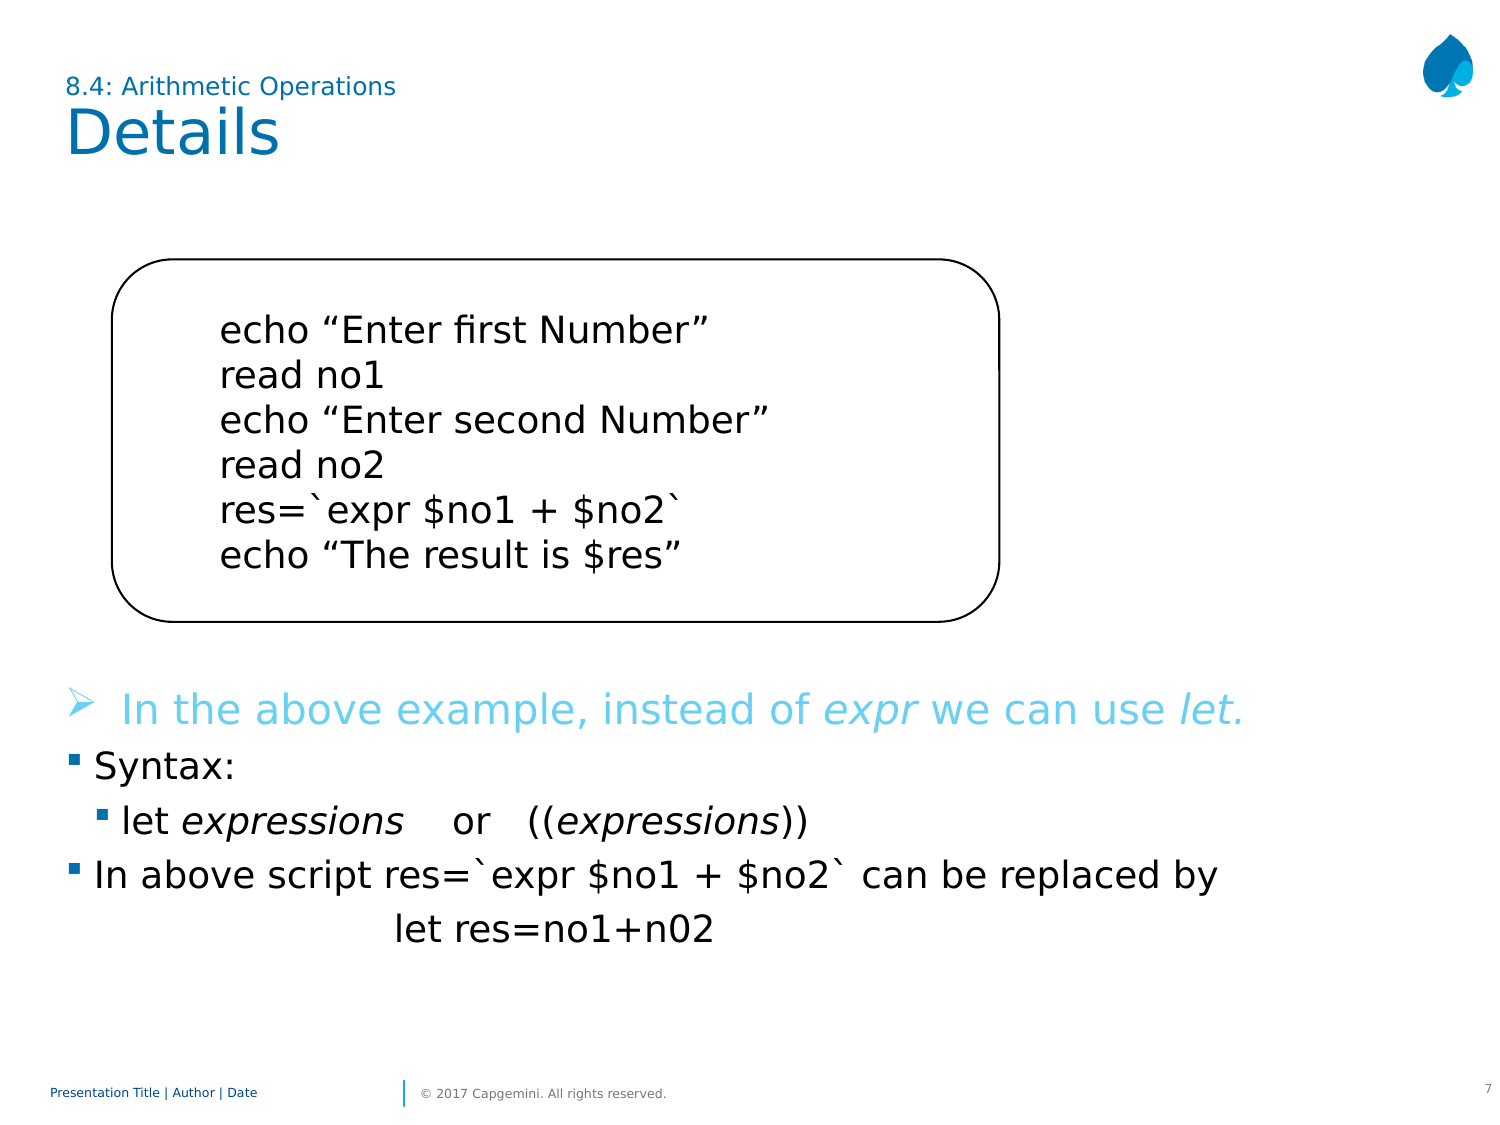

# 8.4: Arithmetic Operations Details

In the above example, instead of expr we can use let.
Syntax:
let expressions    or   ((expressions))
In above script res=`expr $no1 + $no2` can be replaced by
			let res=no1+n02
echo “Enter first Number”
read no1
echo “Enter second Number”
read no2
res=`expr $no1 + $no2`
echo “The result is $res”